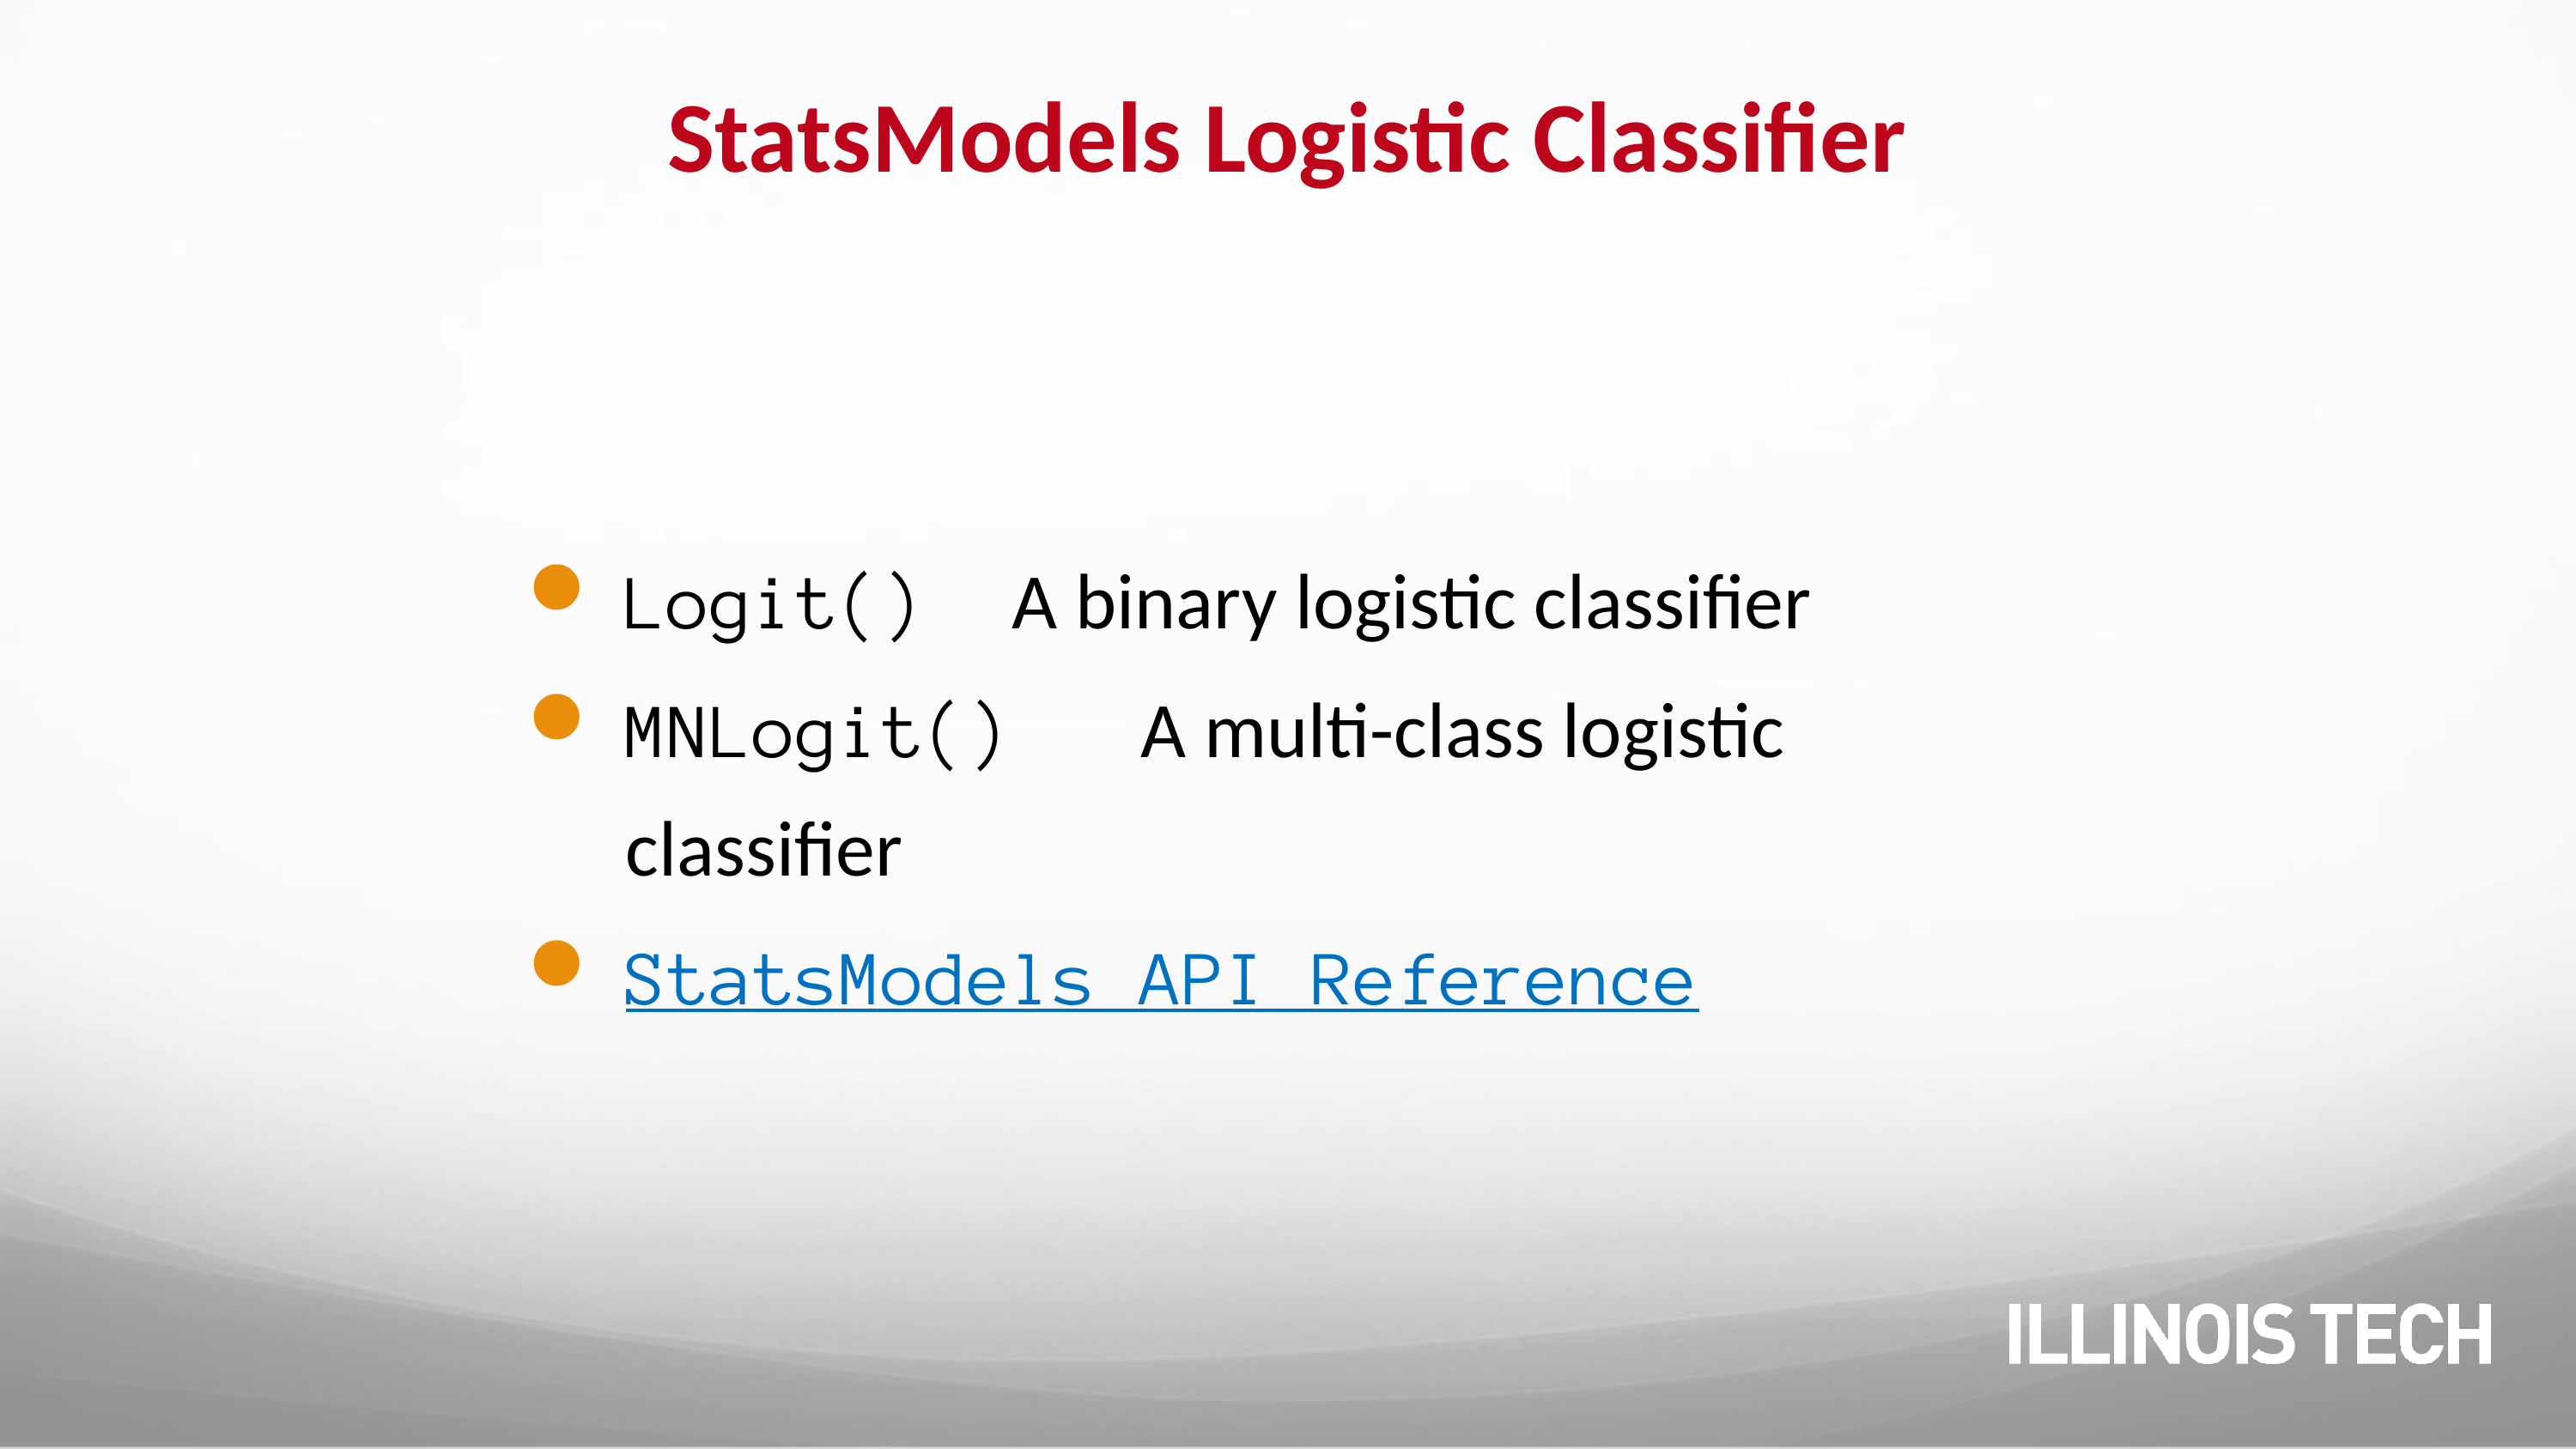

# StatsModels Logistic Classifier
Logit() 	A binary logistic classifier
MNLogit()	A multi-class logistic classifier
StatsModels API Reference